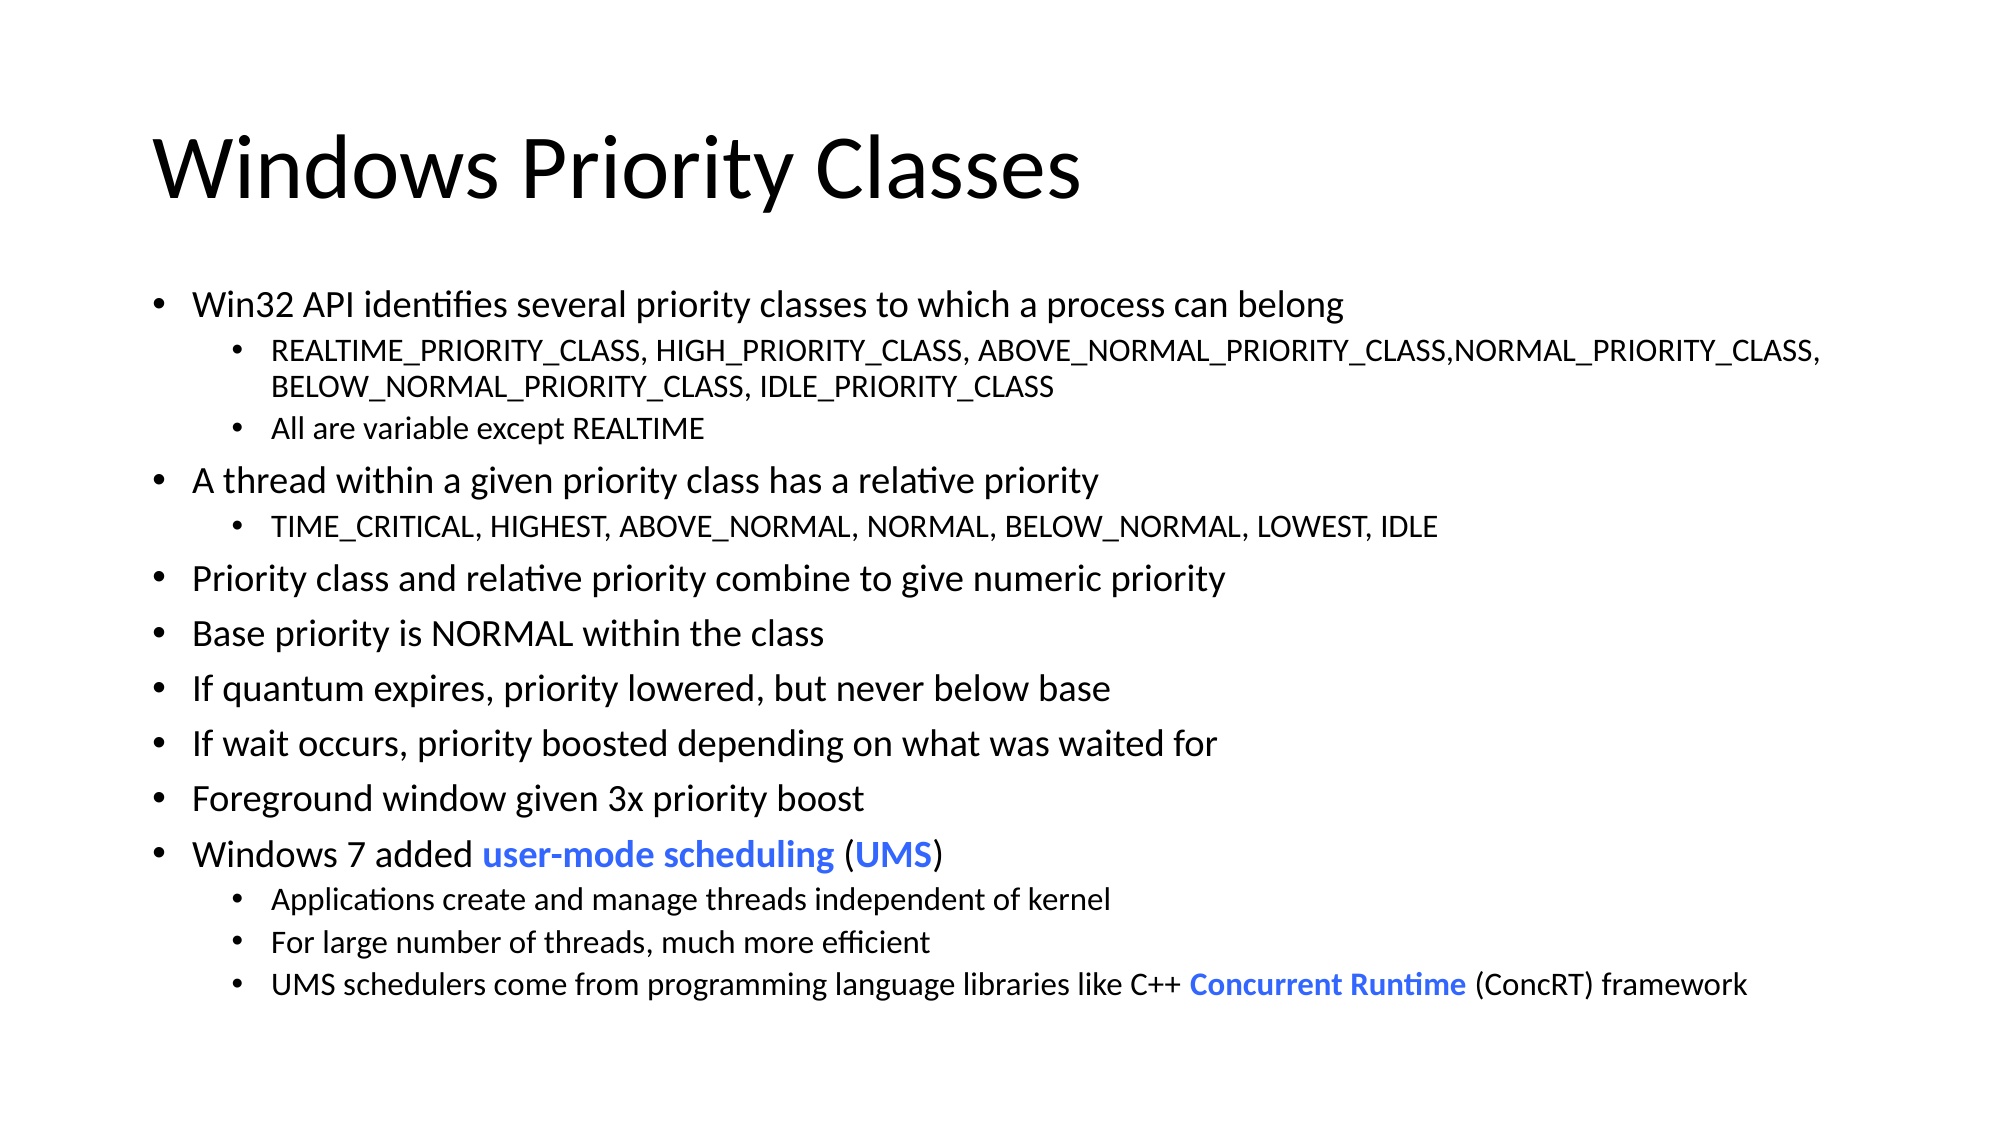

# Windows Priority Classes
Win32 API identifies several priority classes to which a process can belong
REALTIME_PRIORITY_CLASS, HIGH_PRIORITY_CLASS, ABOVE_NORMAL_PRIORITY_CLASS,NORMAL_PRIORITY_CLASS, BELOW_NORMAL_PRIORITY_CLASS, IDLE_PRIORITY_CLASS
All are variable except REALTIME
A thread within a given priority class has a relative priority
TIME_CRITICAL, HIGHEST, ABOVE_NORMAL, NORMAL, BELOW_NORMAL, LOWEST, IDLE
Priority class and relative priority combine to give numeric priority
Base priority is NORMAL within the class
If quantum expires, priority lowered, but never below base
If wait occurs, priority boosted depending on what was waited for
Foreground window given 3x priority boost
Windows 7 added user-mode scheduling (UMS)
Applications create and manage threads independent of kernel
For large number of threads, much more efficient
UMS schedulers come from programming language libraries like C++ Concurrent Runtime (ConcRT) framework